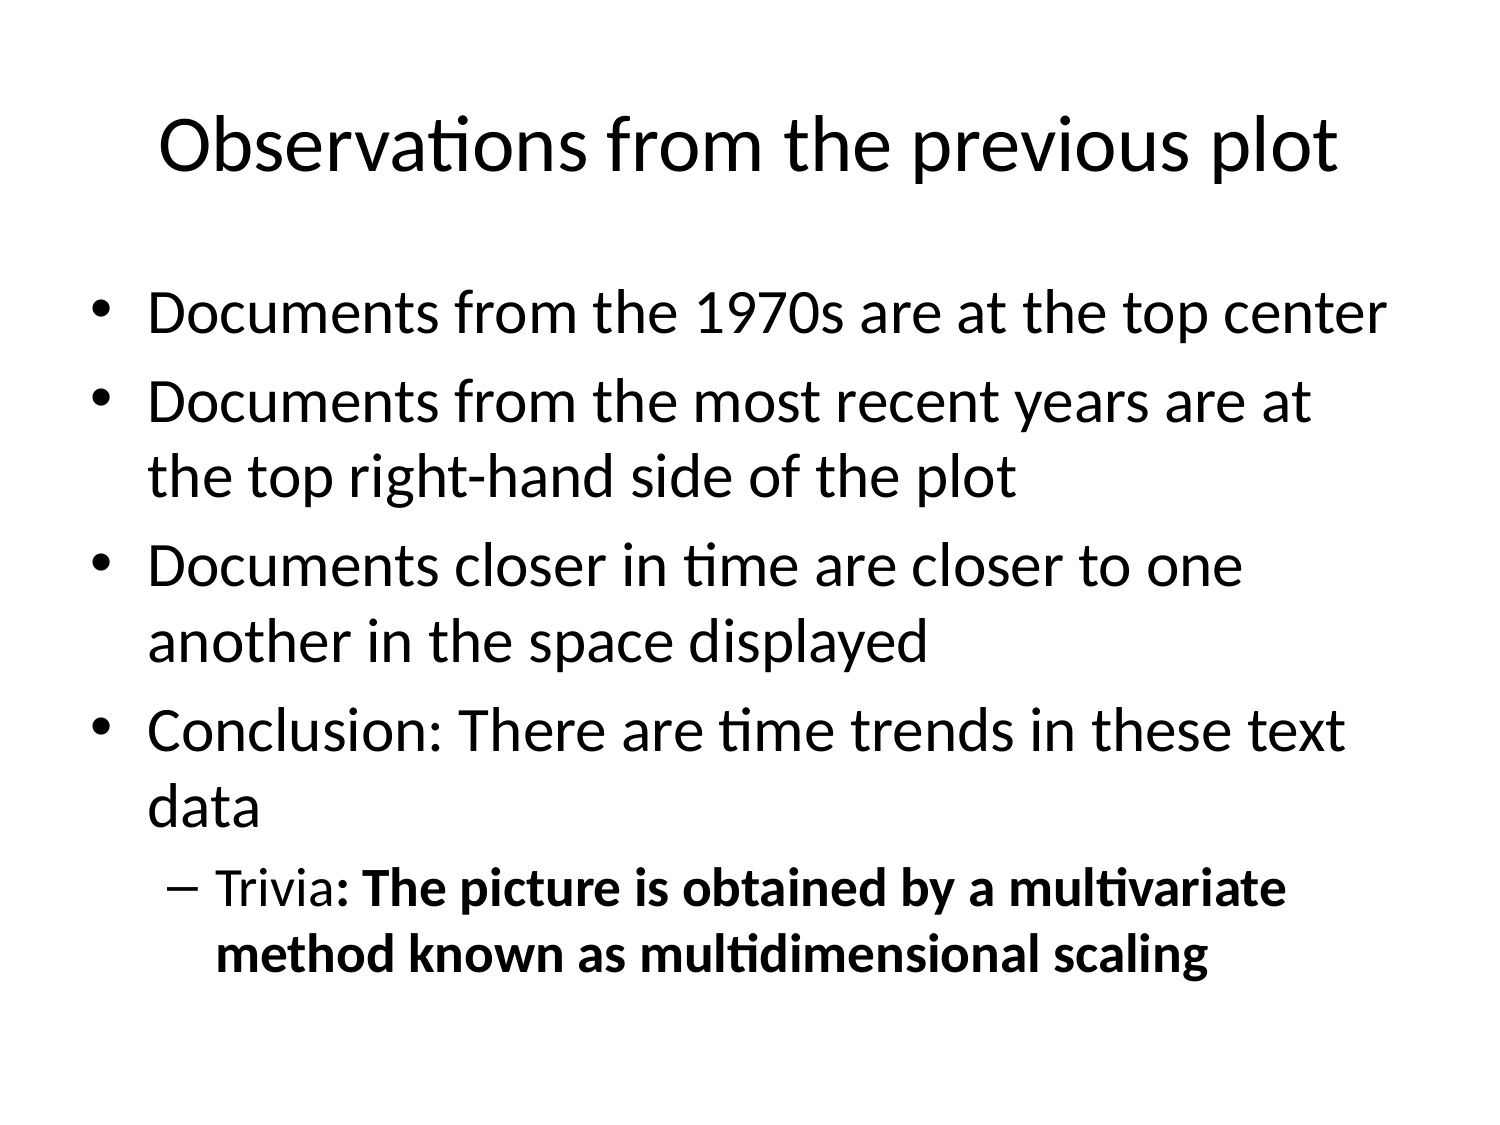

# Observations from the previous plot
Documents from the 1970s are at the top center
Documents from the most recent years are at the top right-hand side of the plot
Documents closer in time are closer to one another in the space displayed
Conclusion: There are time trends in these text data
Trivia: The picture is obtained by a multivariate method known as multidimensional scaling